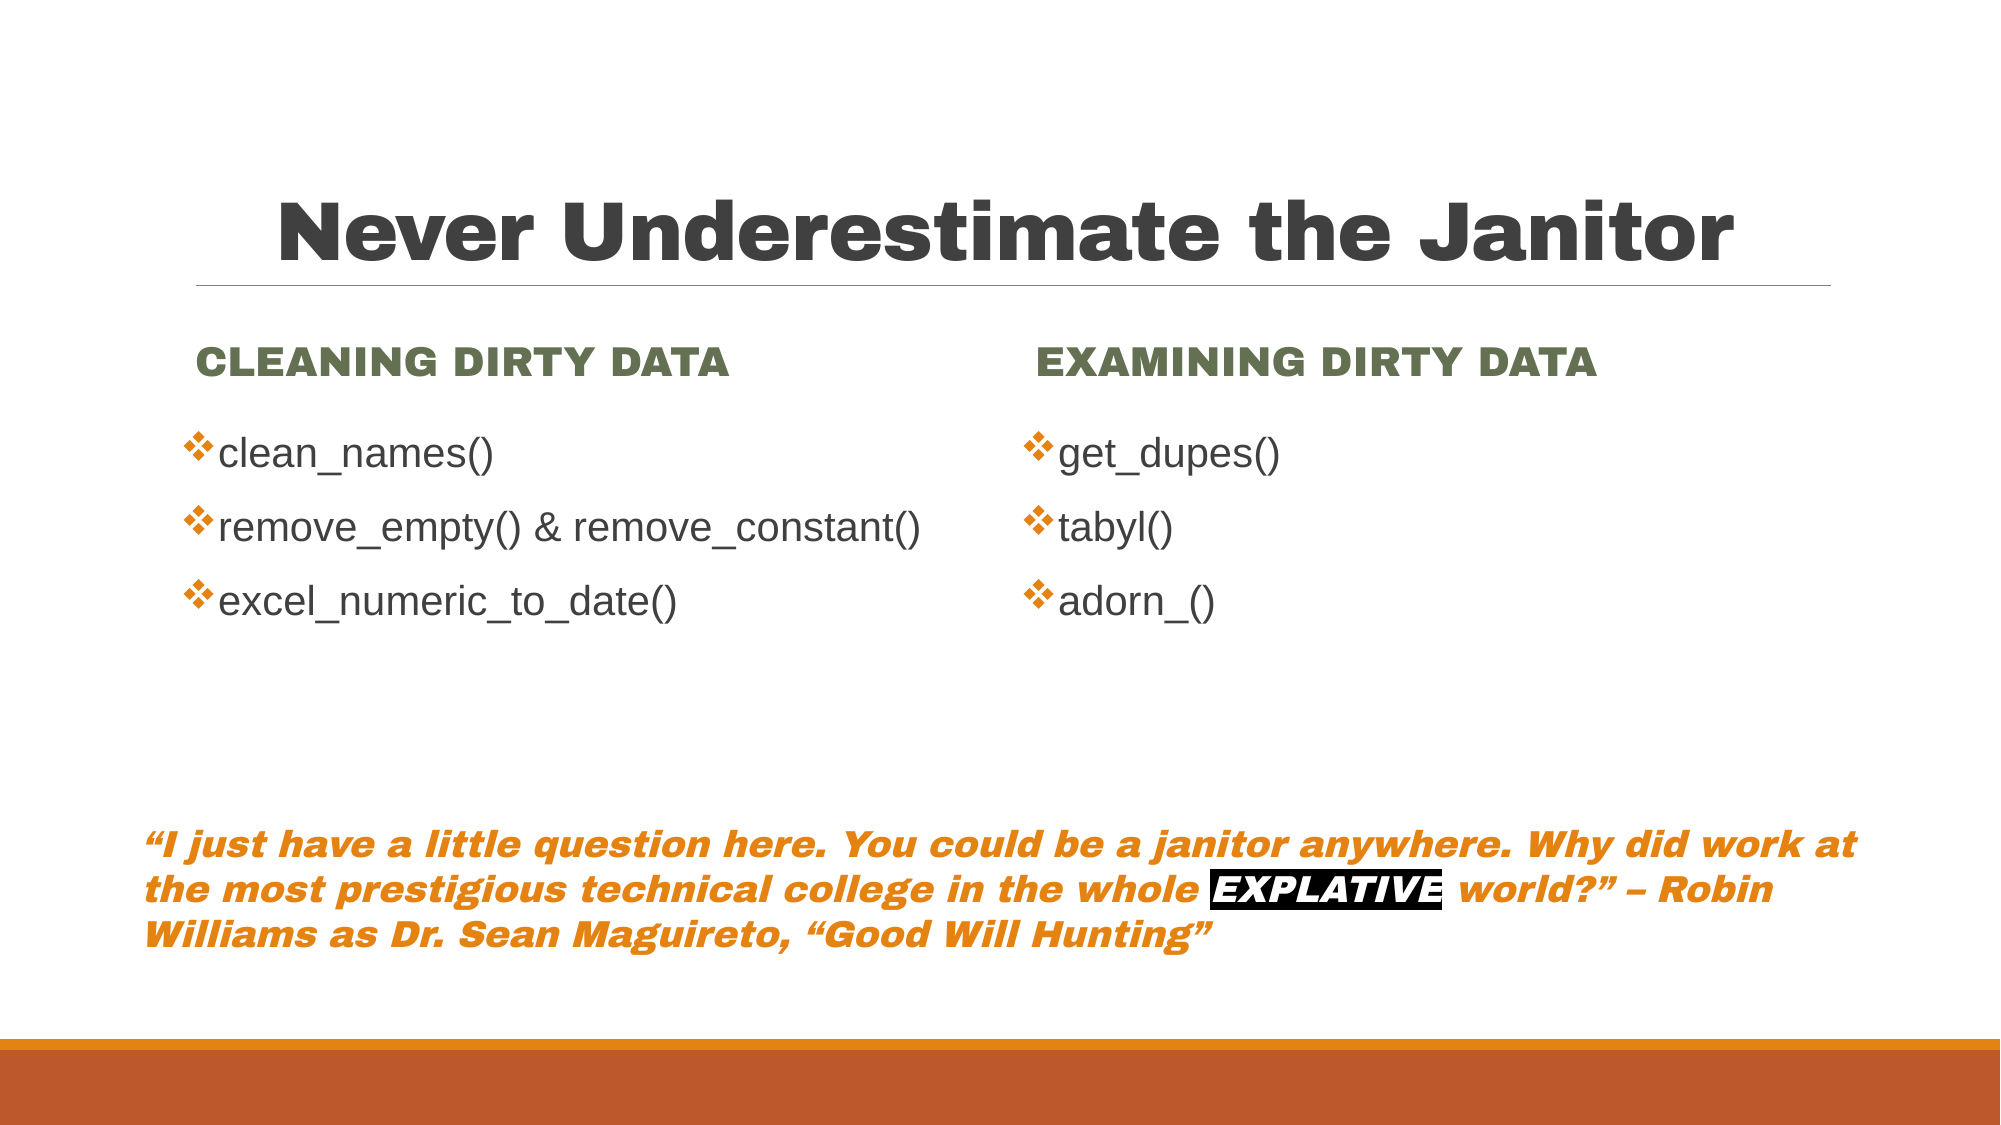

# Never Underestimate the Janitor
Cleaning dirty data
examining dirty data
clean_names()
remove_empty() & remove_constant()
excel_numeric_to_date()
get_dupes()
tabyl()
adorn_()
“I just have a little question here. You could be a janitor anywhere. Why did work at the most prestigious technical college in the whole EXPLATIVE world?” – Robin Williams as Dr. Sean Maguireto, “Good Will Hunting”